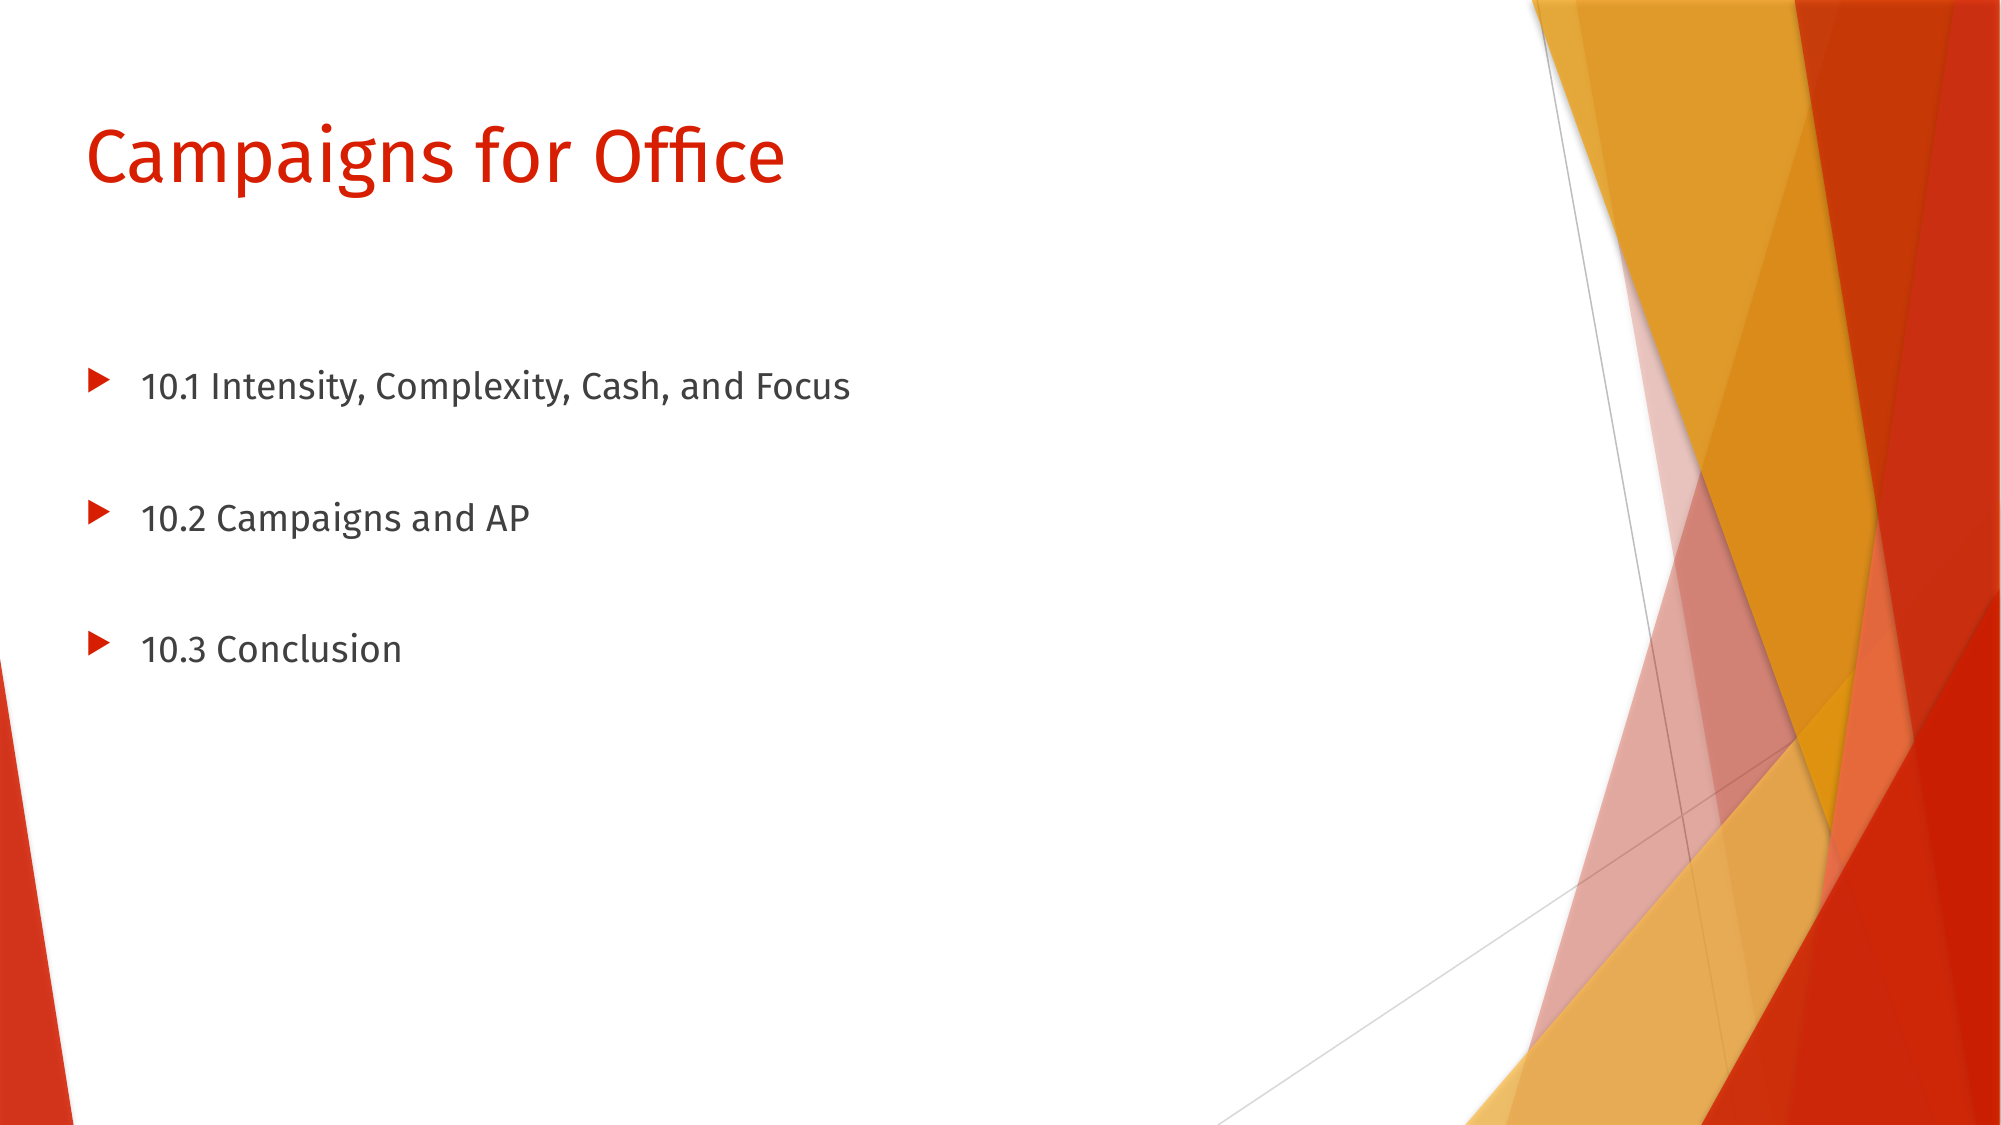

# Campaigns for Office
10.1 Intensity, Complexity, Cash, and Focus

10.2 Campaigns and AP

10.3 Conclusion